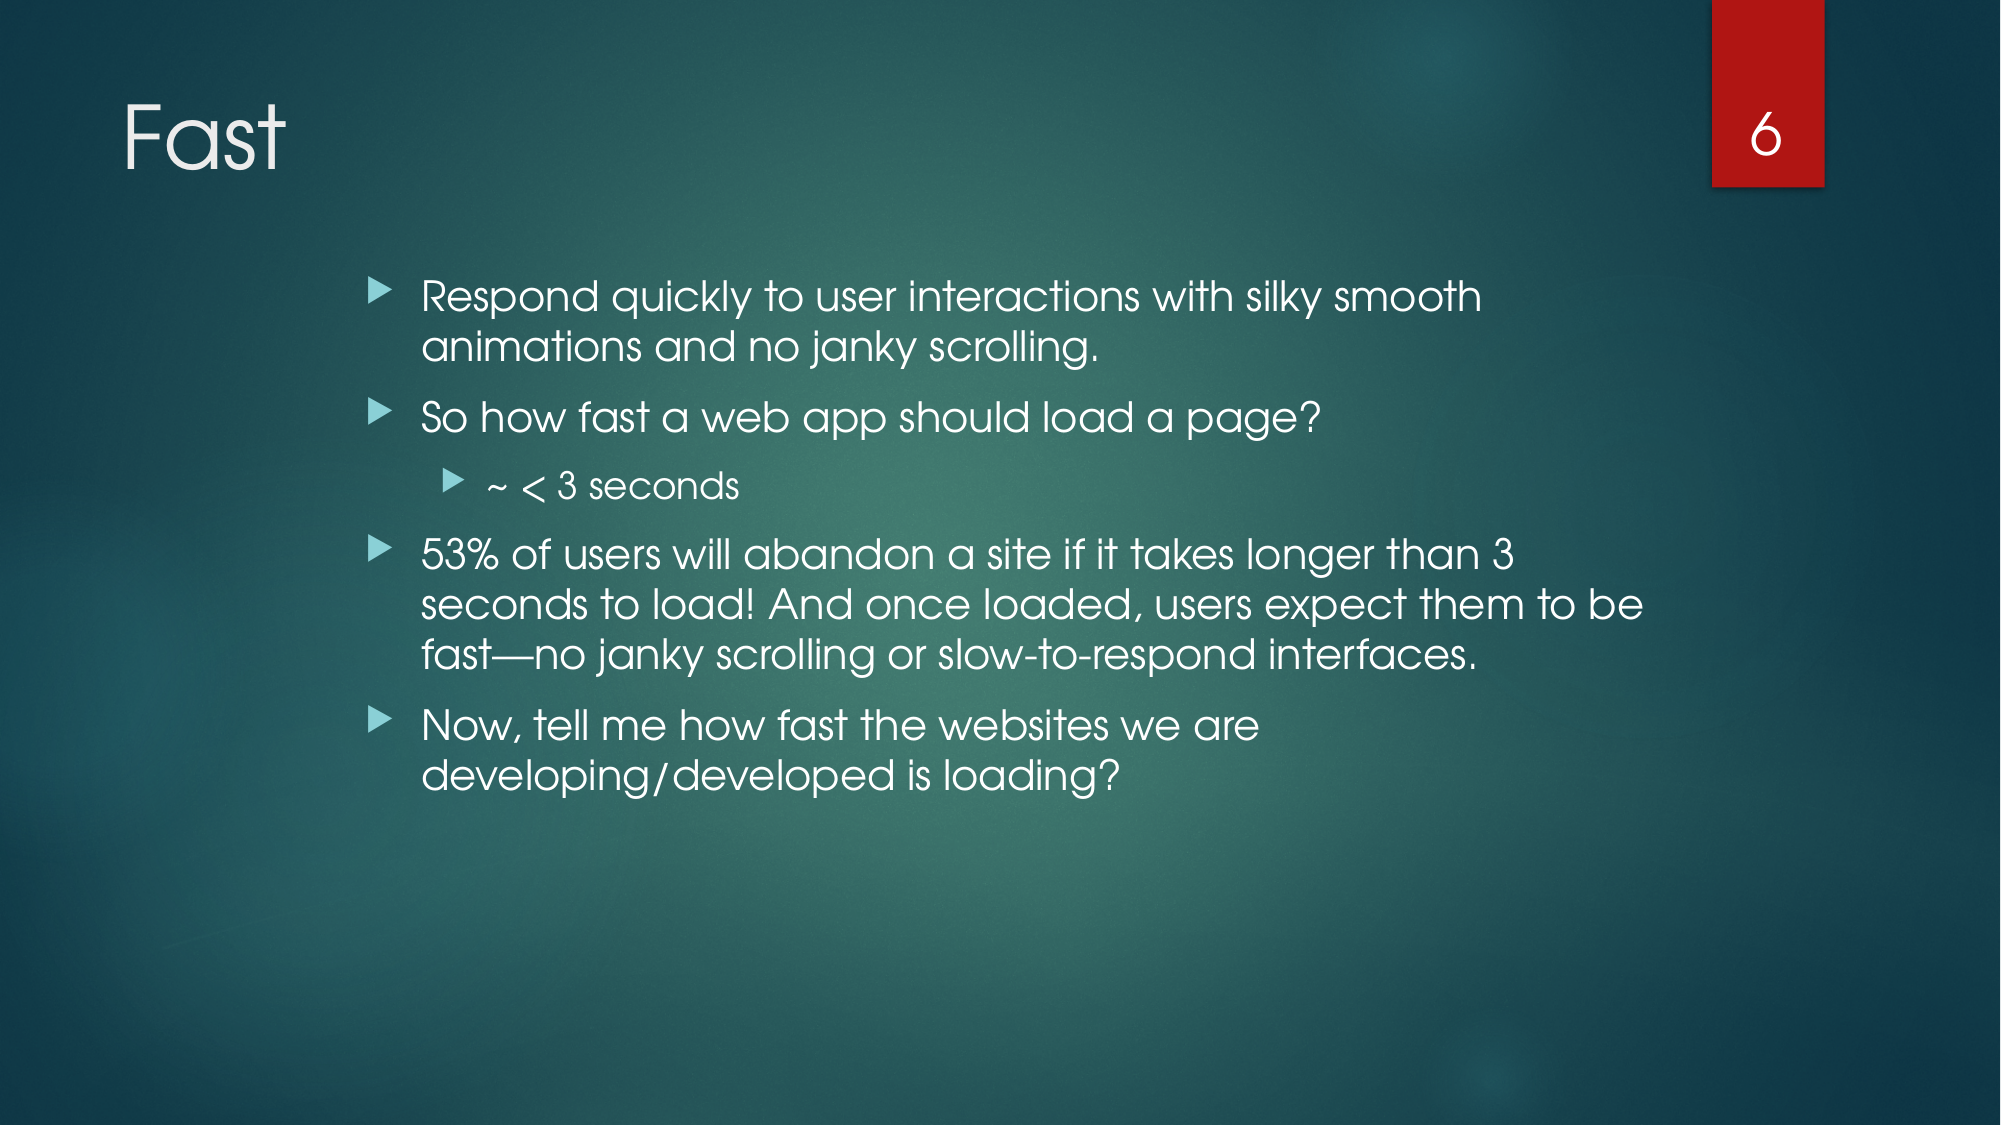

6
# Fast
Respond quickly to user interactions with silky smooth animations and no janky scrolling.
So how fast a web app should load a page?
~ < 3 seconds
53% of users will abandon a site if it takes longer than 3 seconds to load! And once loaded, users expect them to be fast—no janky scrolling or slow-to-respond interfaces.
Now, tell me how fast the websites we are developing/developed is loading?